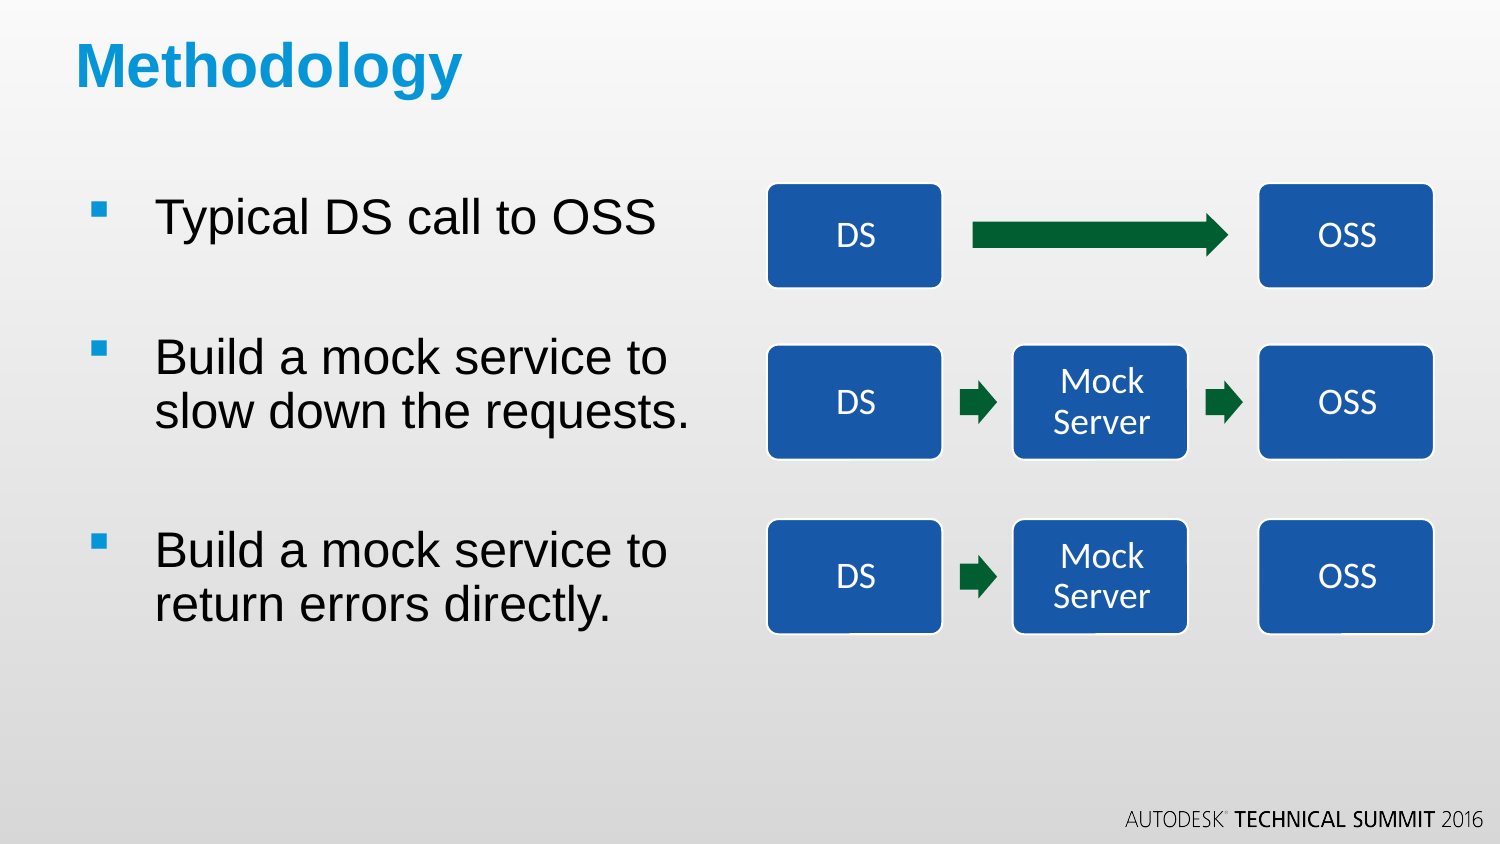

# Methodology
DS

OSS
Typical DS call to OSS

Build a mock service to slow down the requests.

Build a mock service to return errors directly.
DS

Mock Server

OSS
DS

Mock Server

OSS